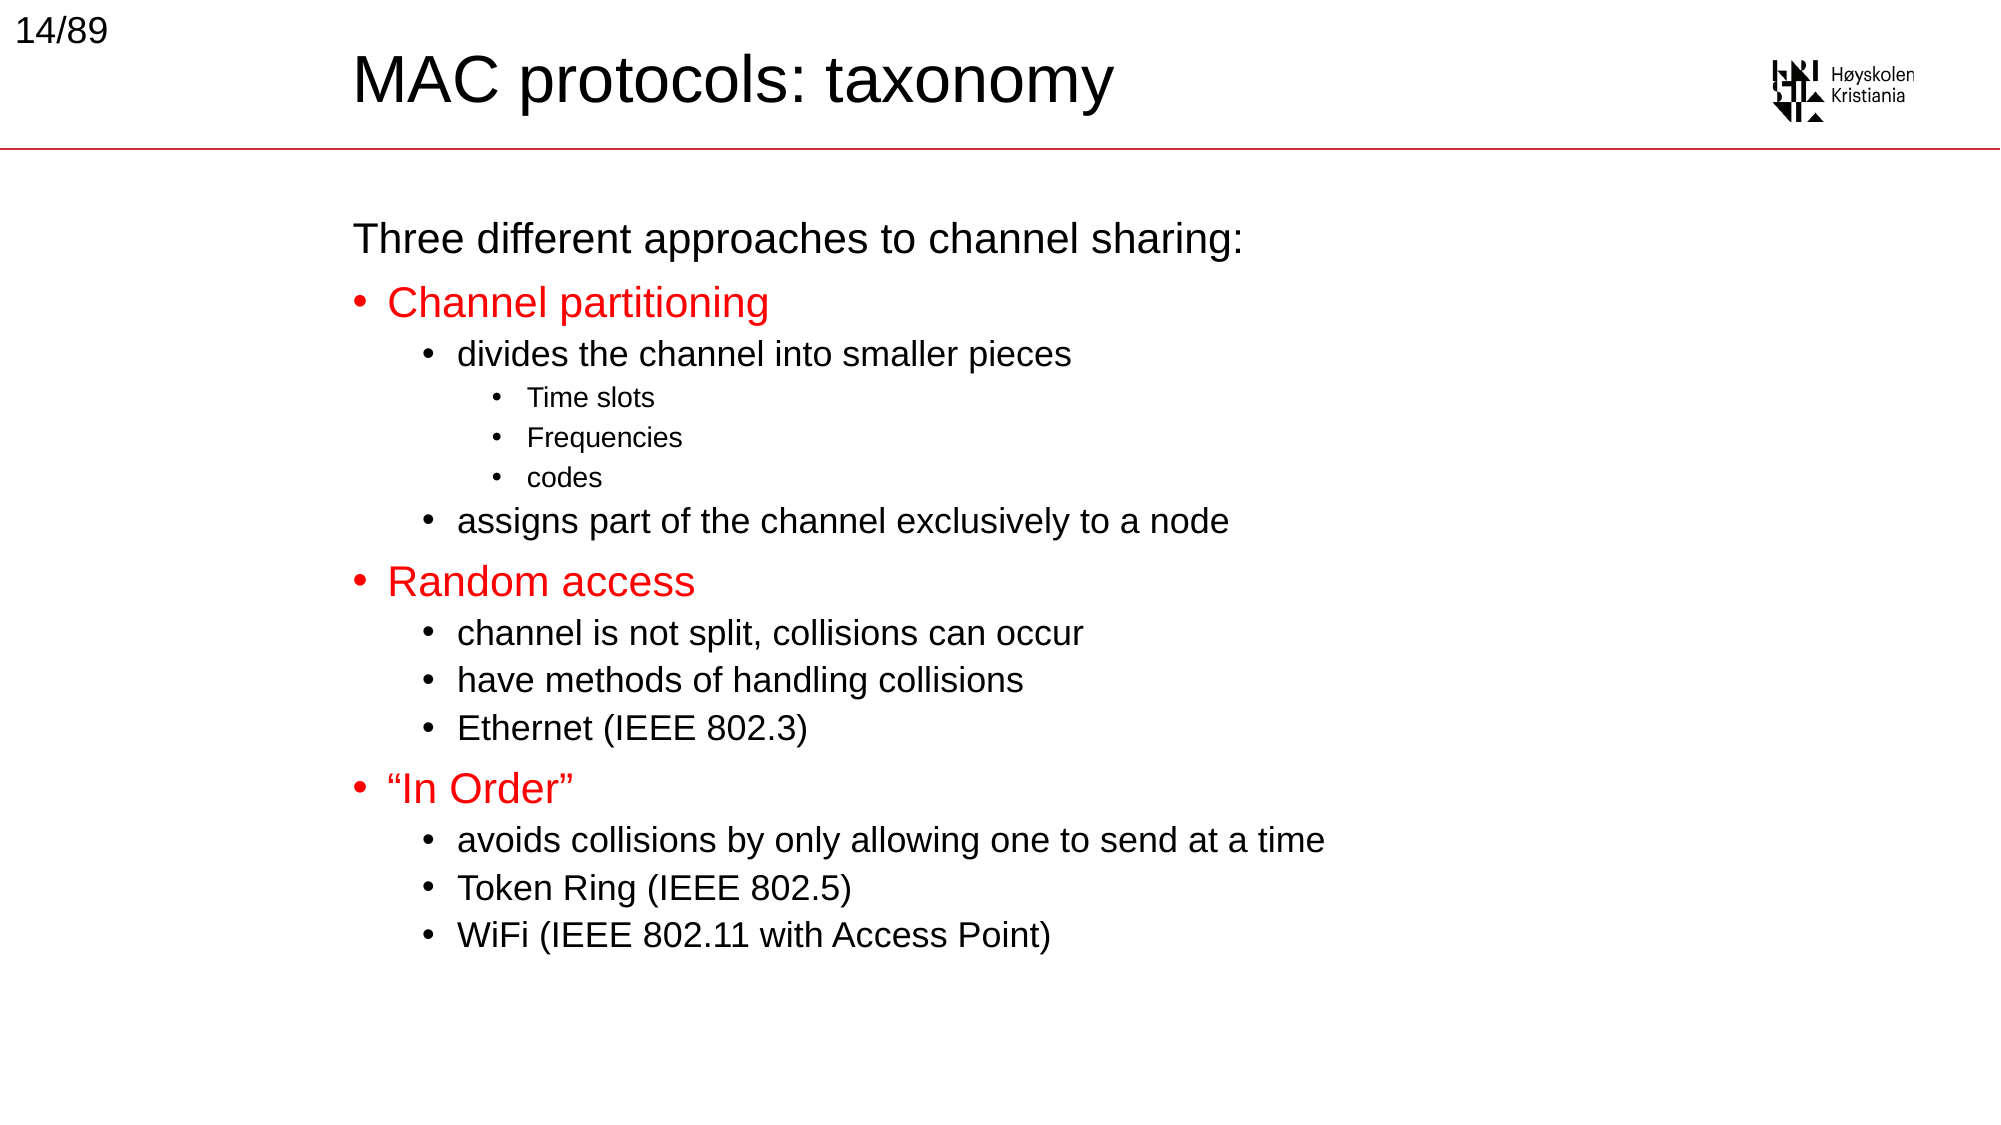

14/89
# MAC protocols: taxonomy
Three different approaches to channel sharing:
Channel partitioning
divides the channel into smaller pieces
Time slots
Frequencies
codes
assigns part of the channel exclusively to a node
Random access
channel is not split, collisions can occur
have methods of handling collisions
Ethernet (IEEE 802.3)
“In Order”
avoids collisions by only allowing one to send at a time
Token Ring (IEEE 802.5)
WiFi (IEEE 802.11 with Access Point)